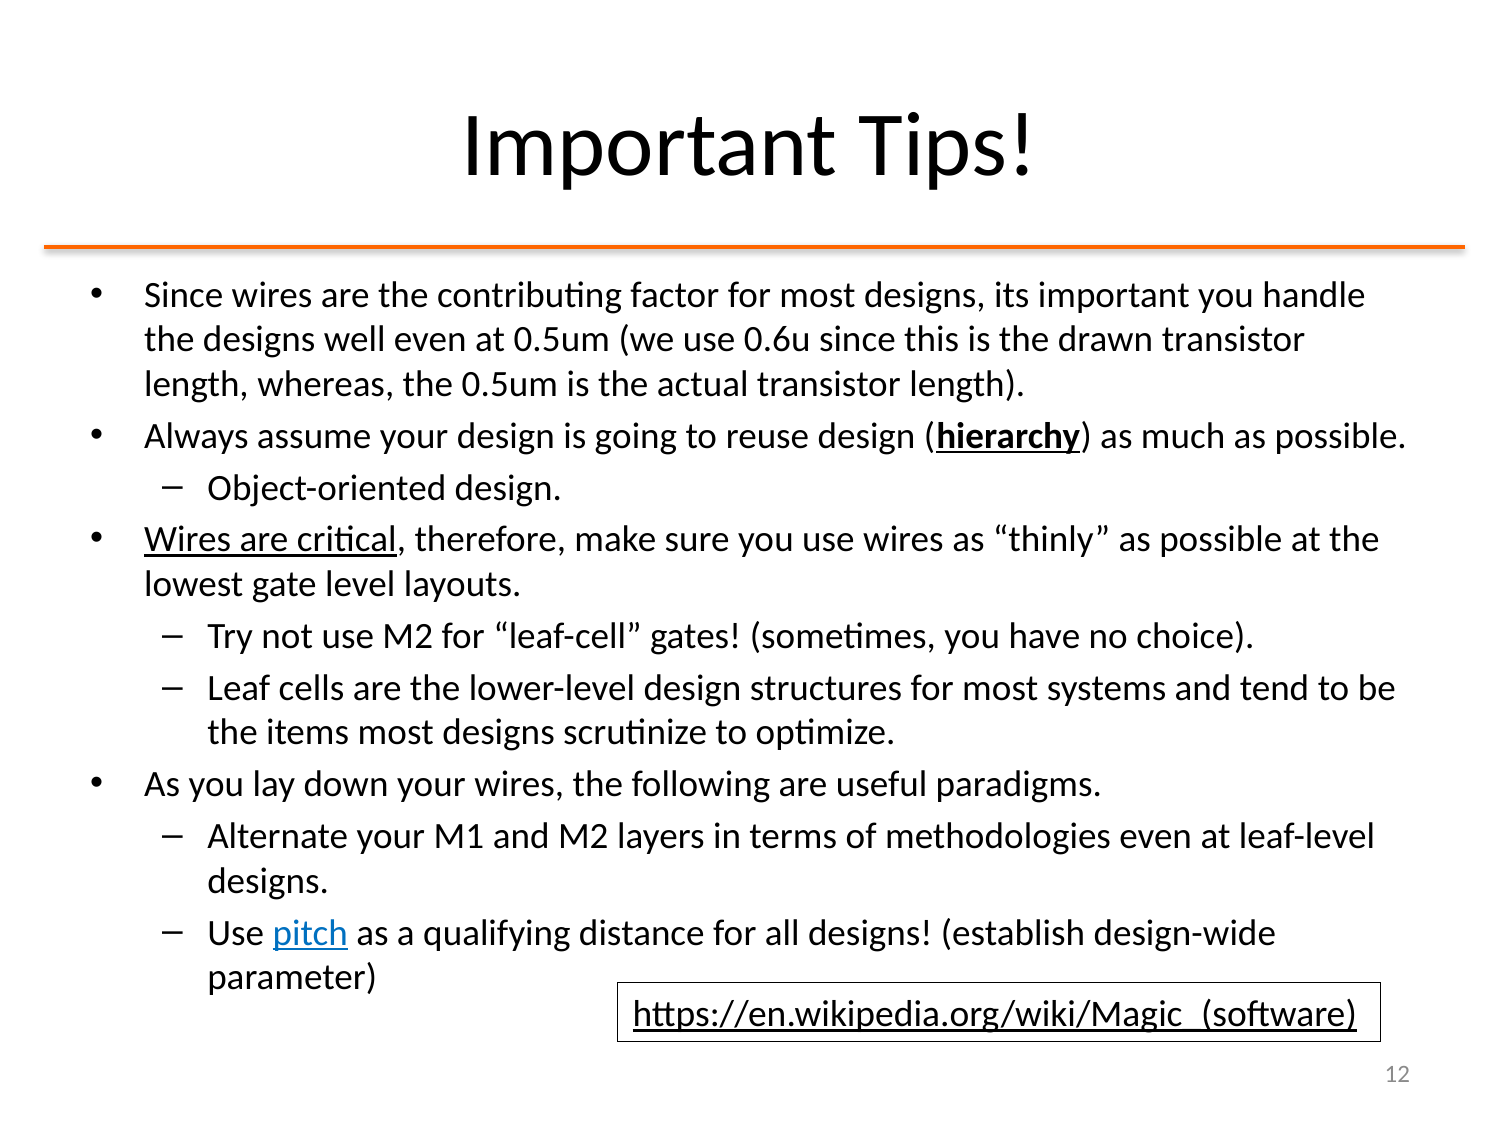

# Important Tips!
Since wires are the contributing factor for most designs, its important you handle the designs well even at 0.5um (we use 0.6u since this is the drawn transistor length, whereas, the 0.5um is the actual transistor length).
Always assume your design is going to reuse design (hierarchy) as much as possible.
Object-oriented design.
Wires are critical, therefore, make sure you use wires as “thinly” as possible at the lowest gate level layouts.
Try not use M2 for “leaf-cell” gates! (sometimes, you have no choice).
Leaf cells are the lower-level design structures for most systems and tend to be the items most designs scrutinize to optimize.
As you lay down your wires, the following are useful paradigms.
Alternate your M1 and M2 layers in terms of methodologies even at leaf-level designs.
Use pitch as a qualifying distance for all designs! (establish design-wide parameter)
https://en.wikipedia.org/wiki/Magic_(software)
12